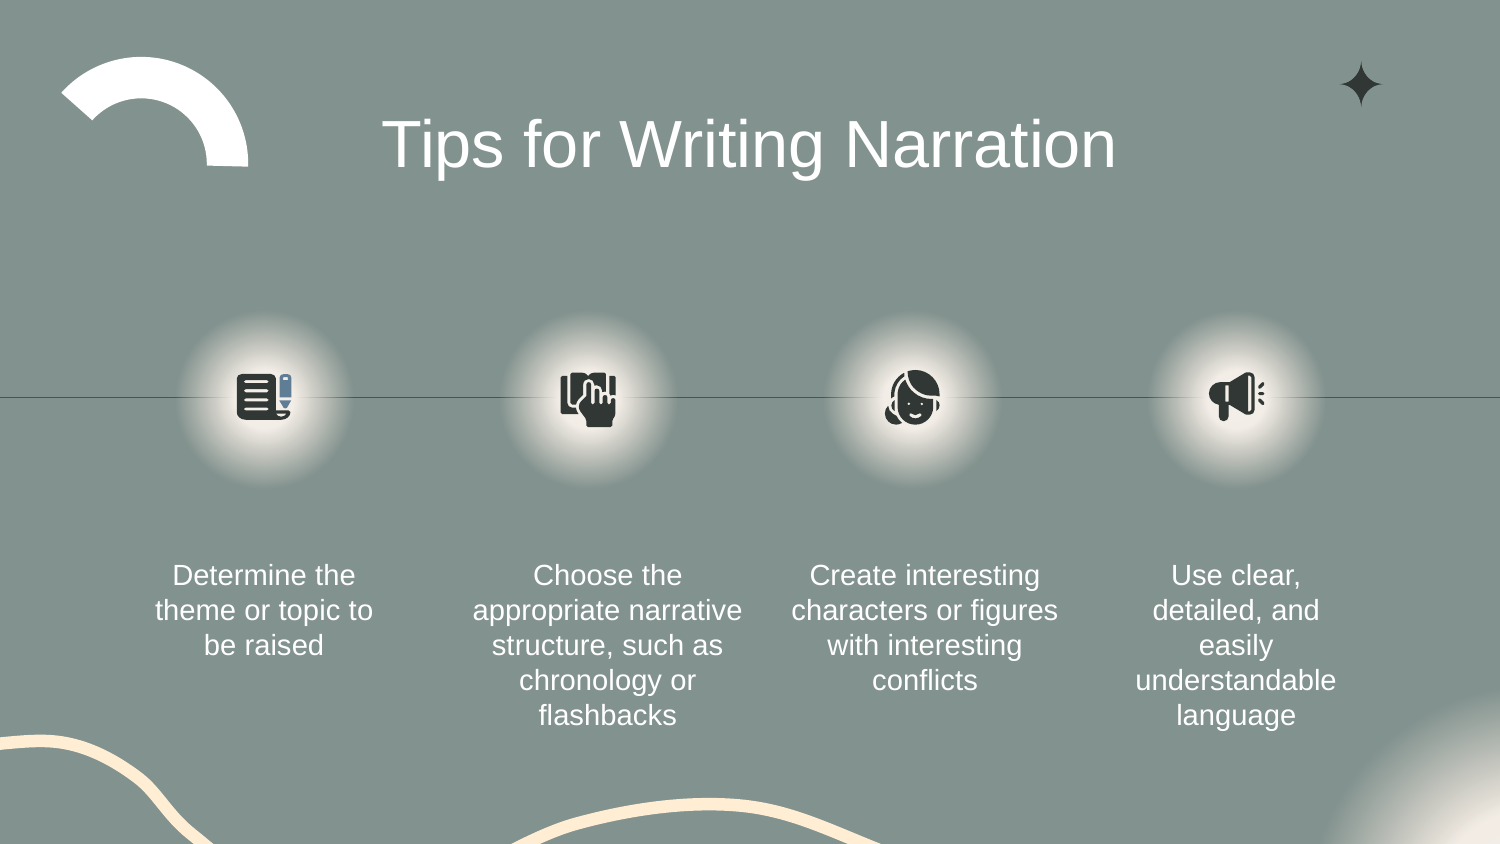

# Tips for Writing Narration

Determine the theme or topic to be raised
Choose the appropriate narrative structure, such as chronology or flashbacks
Create interesting characters or figures with interesting conflicts
Use clear, detailed, and easily understandable language